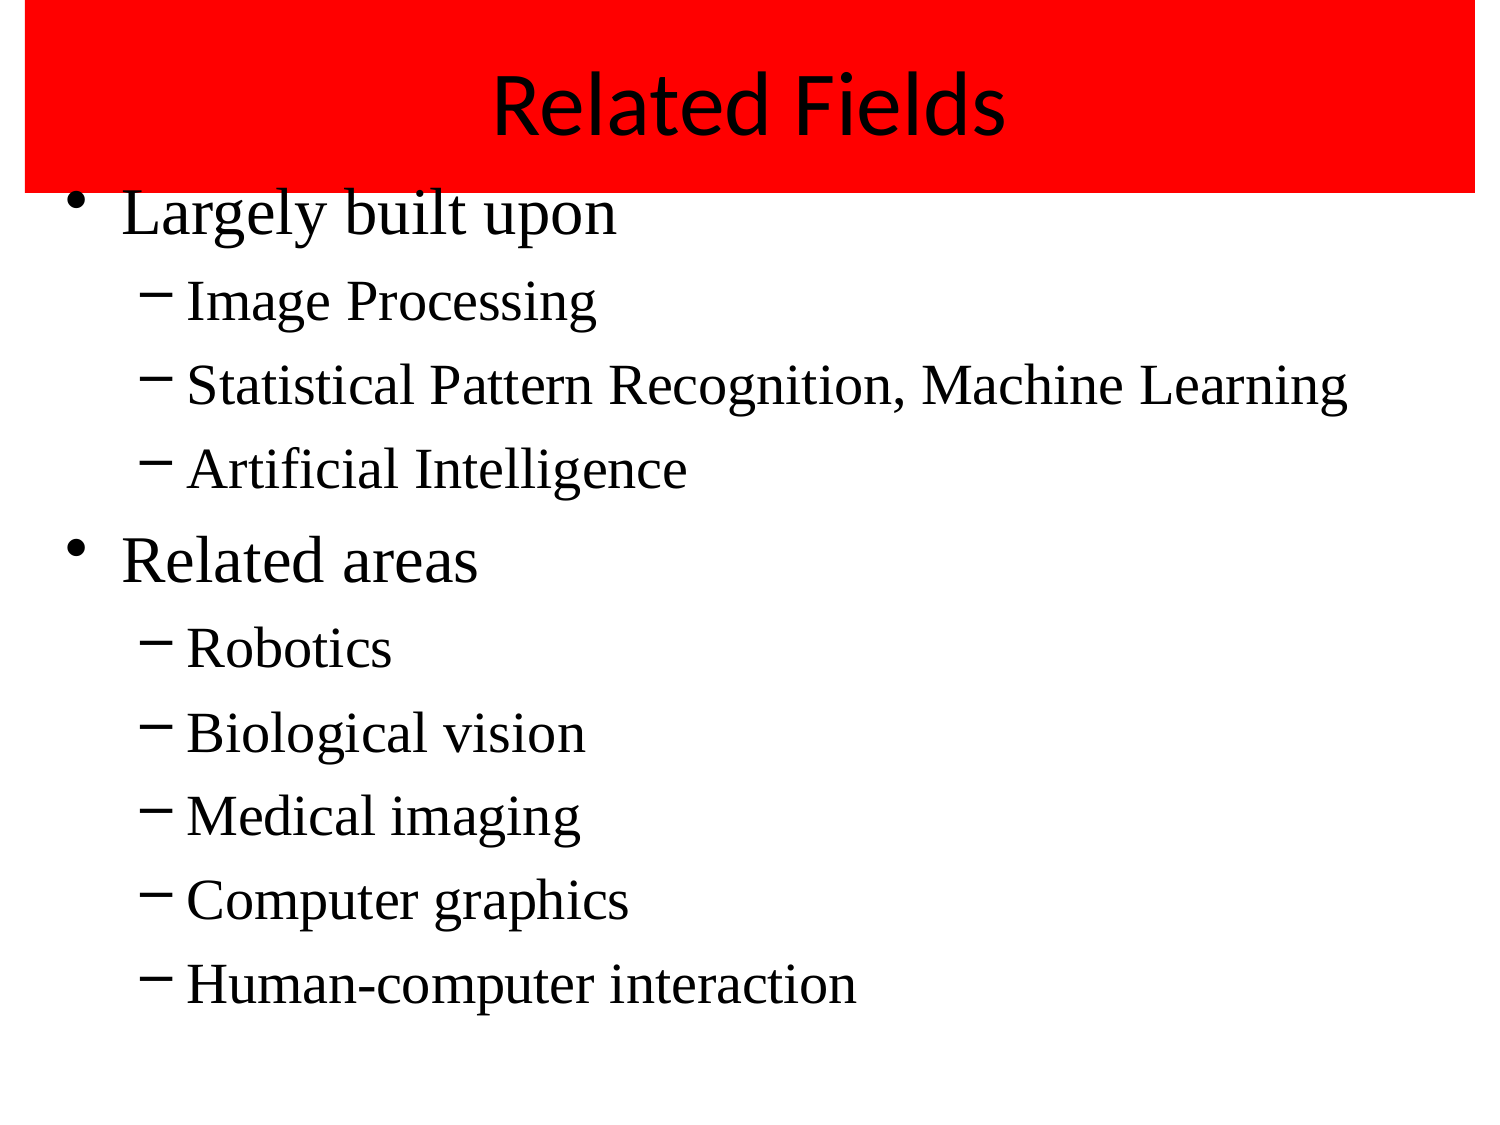

# Related Fields
Largely built upon
Image Processing
Statistical Pattern Recognition, Machine Learning
Artificial Intelligence
Related areas
Robotics
Biological vision
Medical imaging
Computer graphics
Human-computer interaction